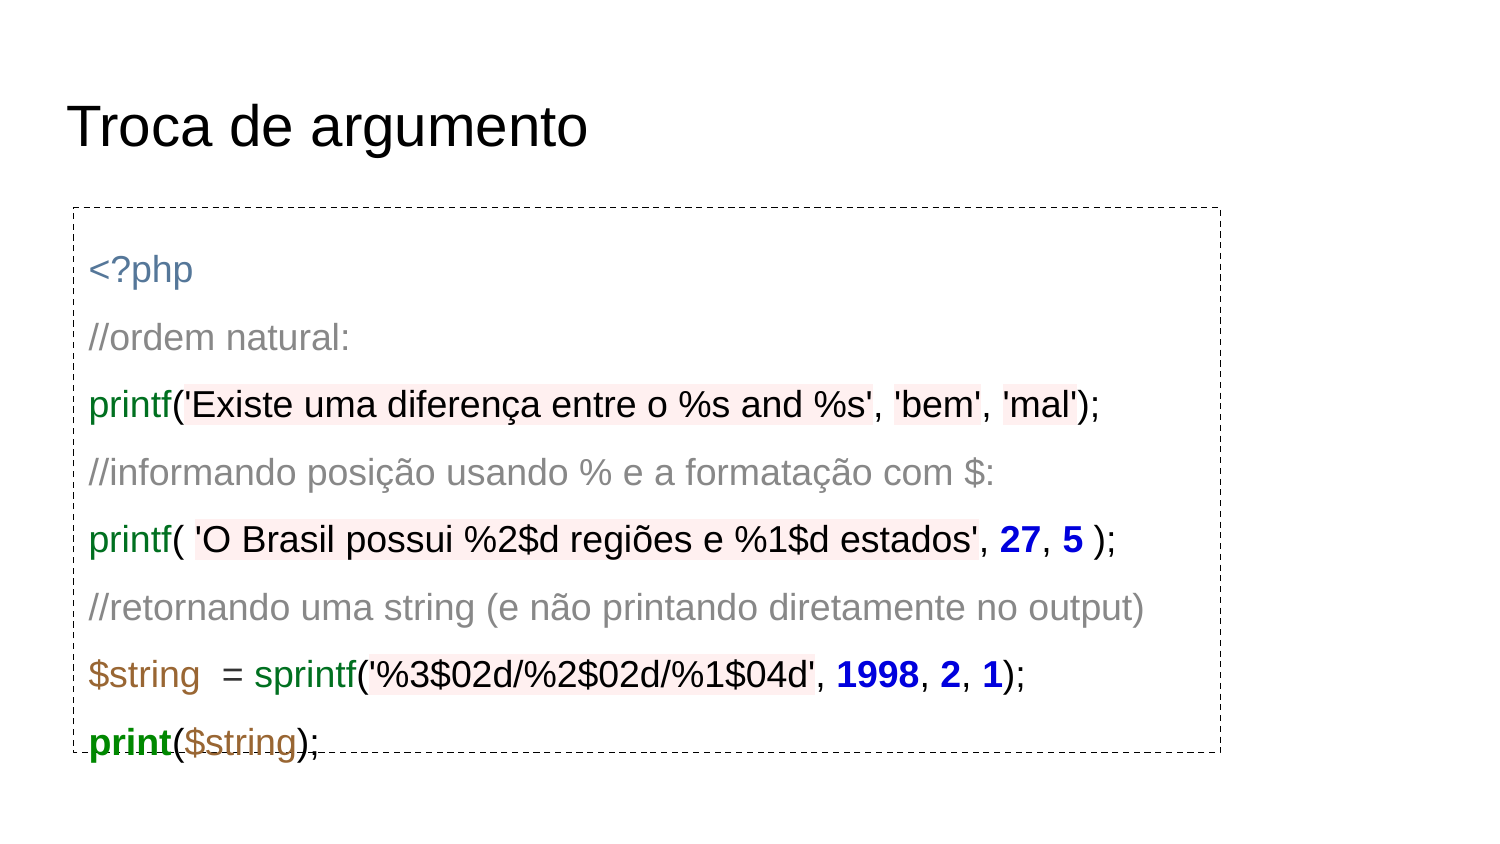

# Troca de argumento
<?php
//ordem natural:
printf('Existe uma diferença entre o %s and %s', 'bem', 'mal');
//informando posição usando % e a formatação com $:
printf( 'O Brasil possui %2$d regiões e %1$d estados', 27, 5 );
//retornando uma string (e não printando diretamente no output)
$string  = sprintf('%3$02d/%2$02d/%1$04d', 1998, 2, 1);
print($string);